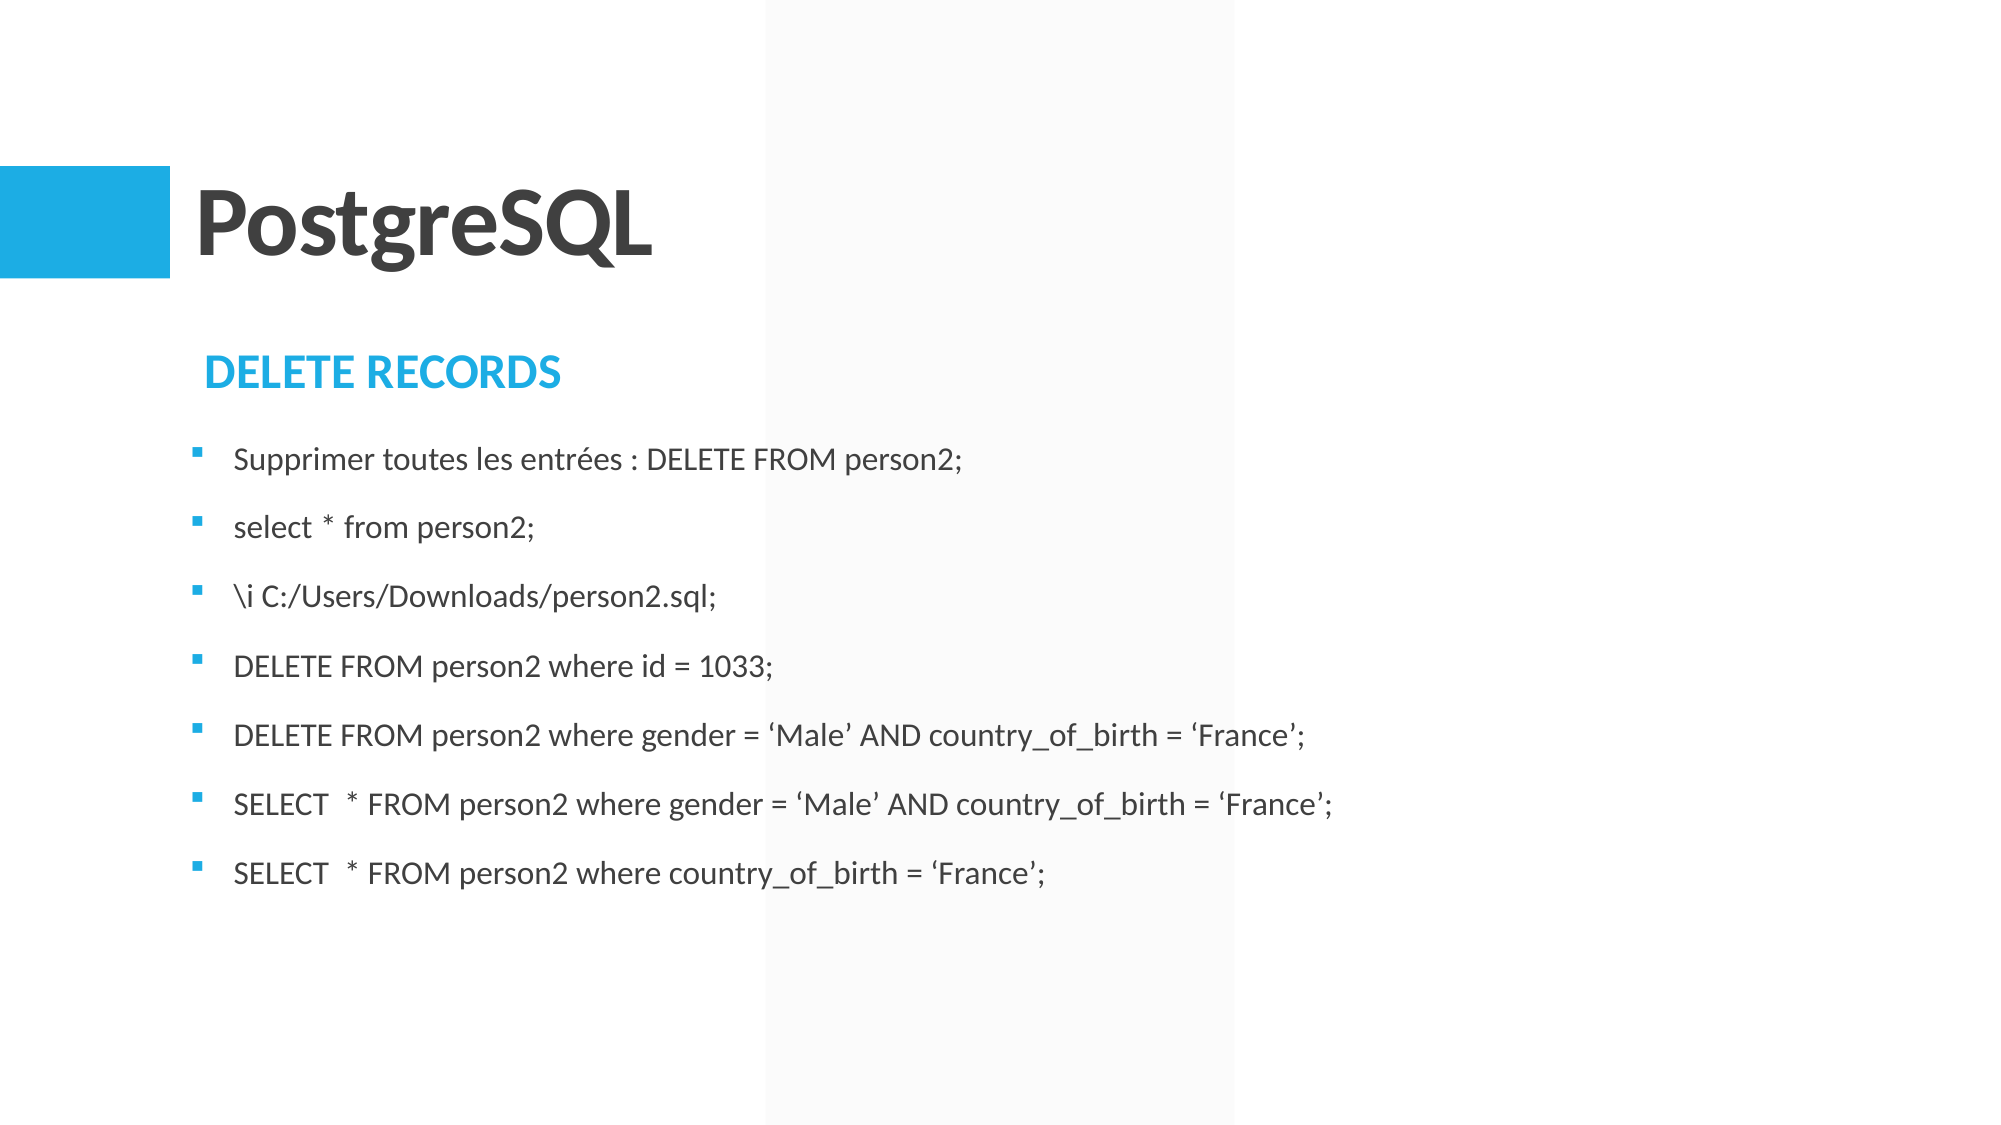

# PostgreSQL
DELETE RECORDS
Supprimer toutes les entrées : DELETE FROM person2;
select * from person2;
\i C:/Users/Downloads/person2.sql;
DELETE FROM person2 where id = 1033;
DELETE FROM person2 where gender = ‘Male’ AND country_of_birth = ‘France’;
SELECT  * FROM person2 where gender = ‘Male’ AND country_of_birth = ‘France’;
SELECT  * FROM person2 where country_of_birth = ‘France’;